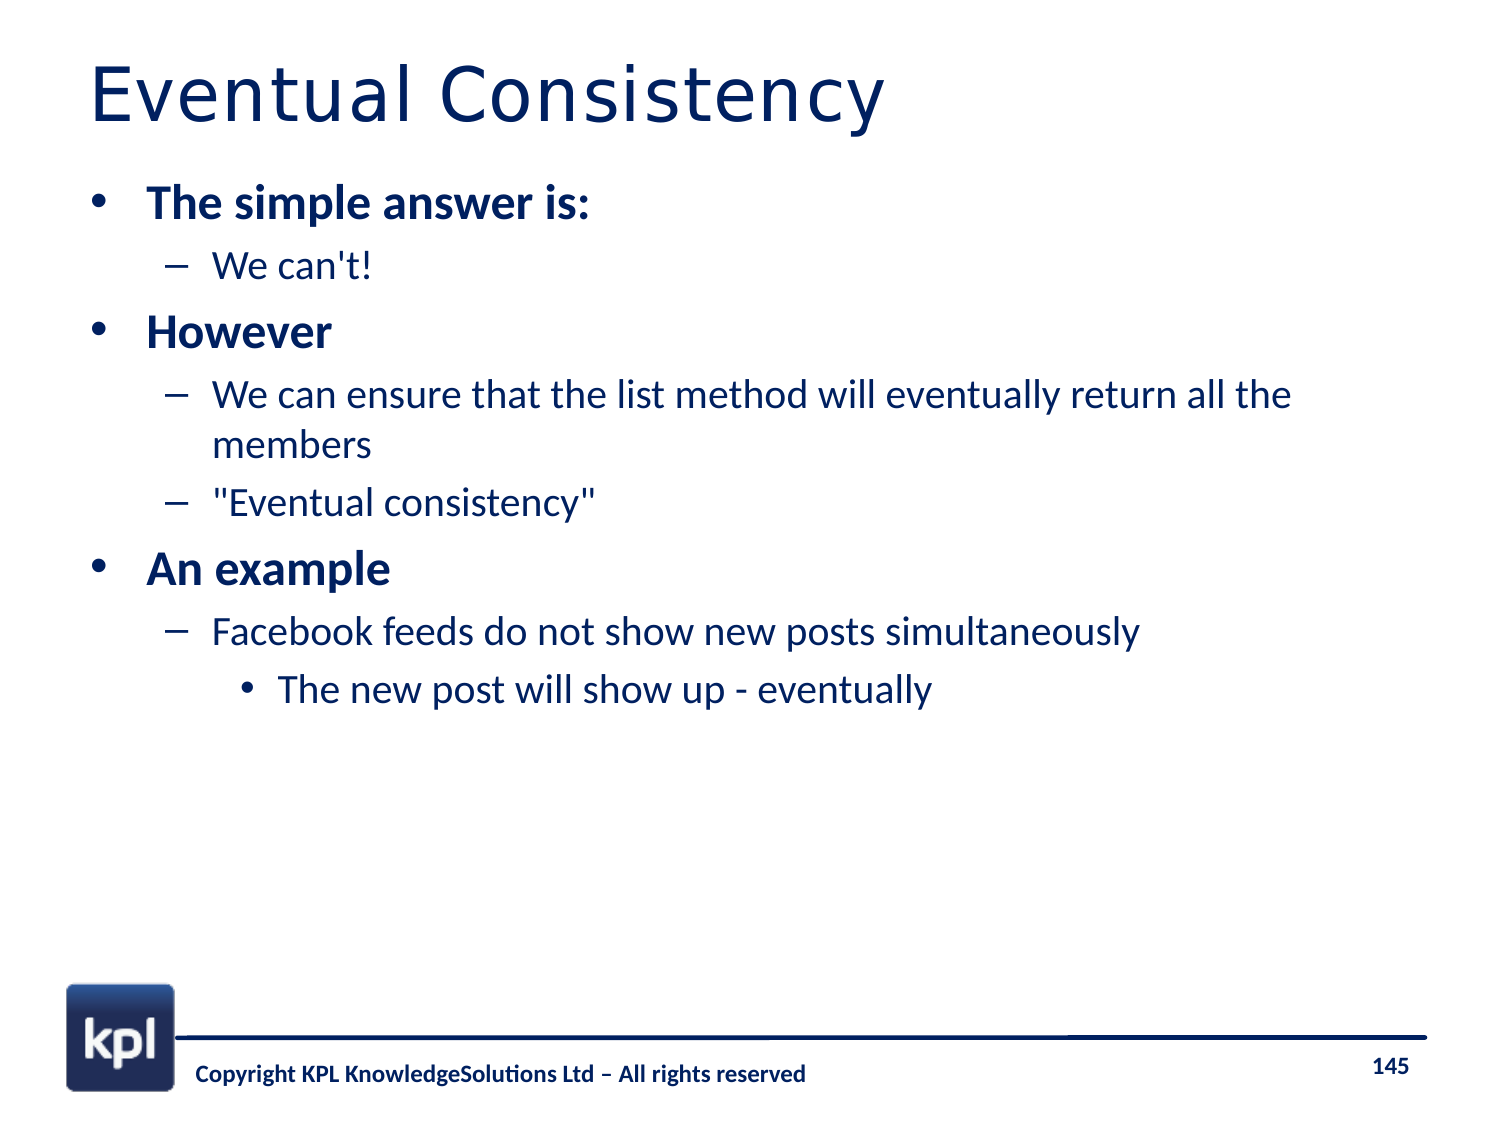

# Eventual Consistency
The simple answer is:
We can't!
However
We can ensure that the list method will eventually return all the members
"Eventual consistency"
An example
Facebook feeds do not show new posts simultaneously
The new post will show up - eventually
Copyright KPL KnowledgeSolutions Ltd – All rights reserved
145